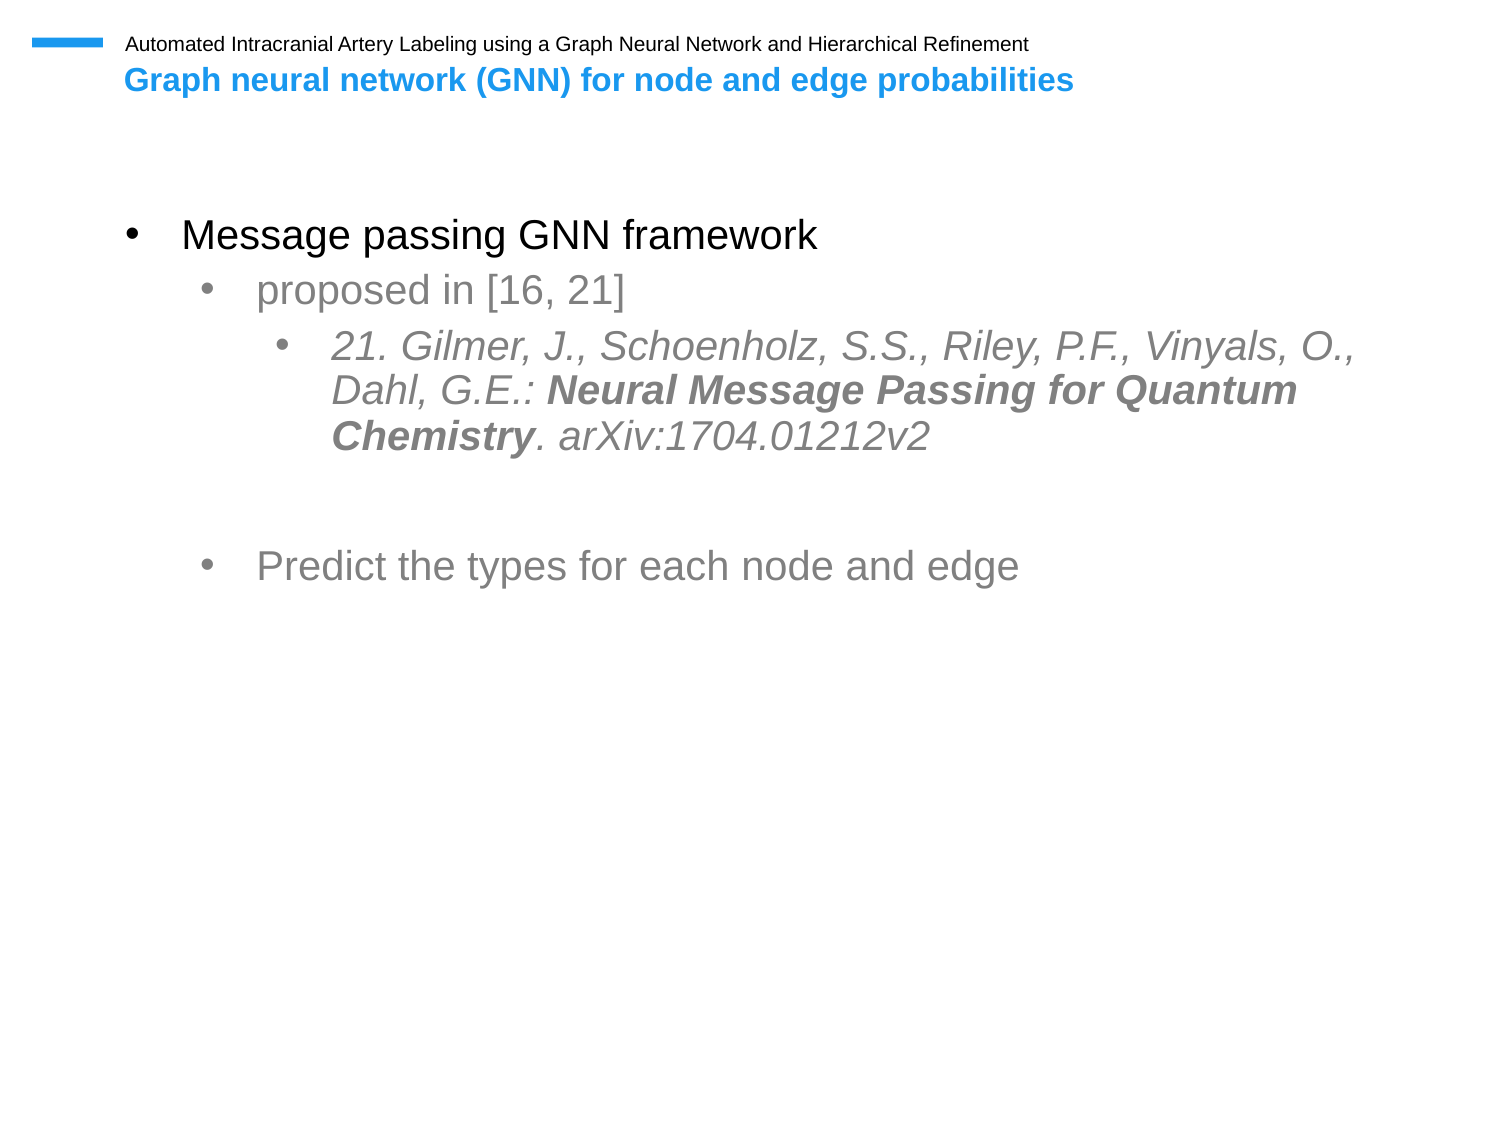

Automated Intracranial Artery Labeling using a Graph Neural Network and Hierarchical Refinement
Graph neural network (GNN) for node and edge probabilities
Message passing GNN framework
proposed in [16, 21]
21. Gilmer, J., Schoenholz, S.S., Riley, P.F., Vinyals, O., Dahl, G.E.: Neural Message Passing for Quantum Chemistry. arXiv:1704.01212v2

Predict the types for each node and edge